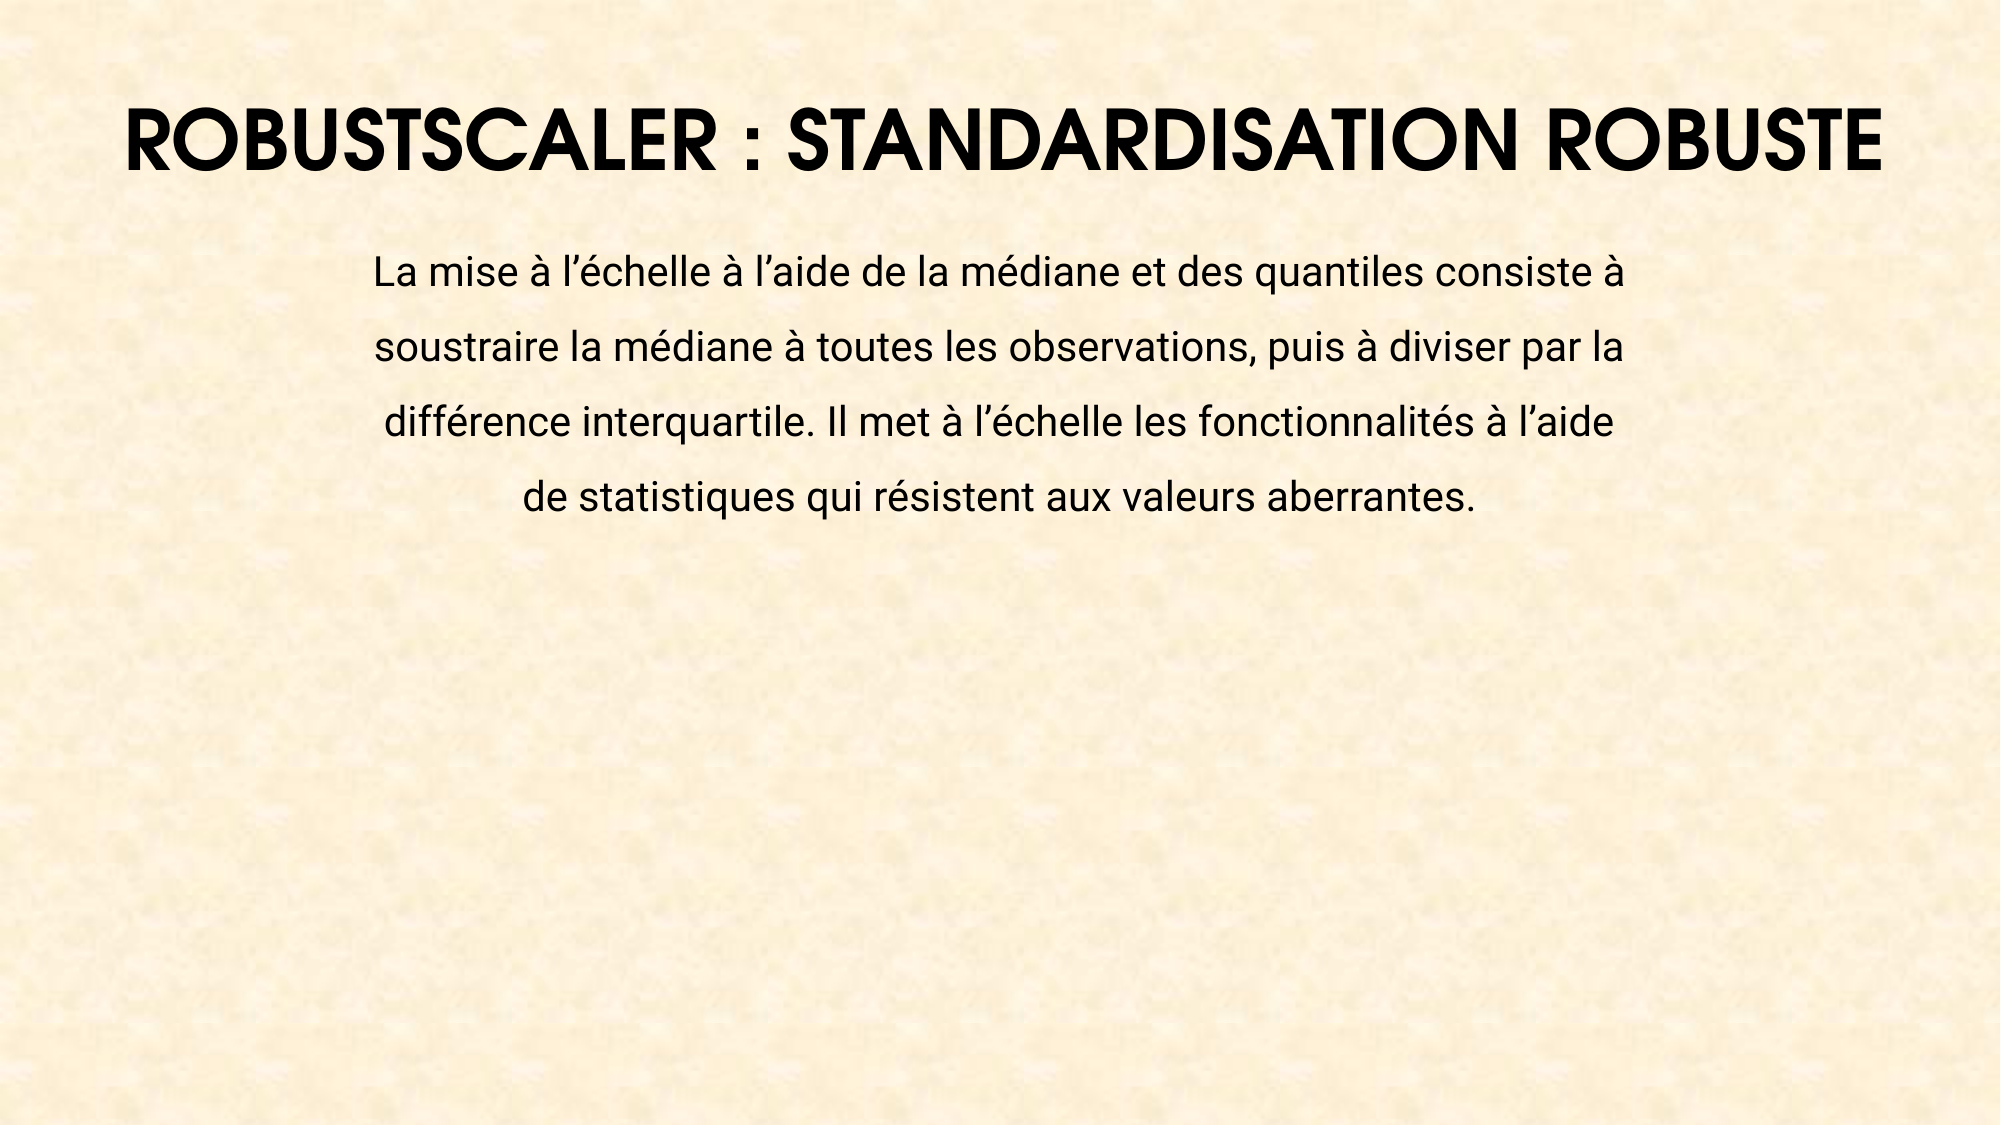

# Robustscaler : standardisation Robuste
La mise à l’échelle à l’aide de la médiane et des quantiles consiste à soustraire la médiane à toutes les observations, puis à diviser par la différence interquartile. Il met à l’échelle les fonctionnalités à l’aide de statistiques qui résistent aux valeurs aberrantes.